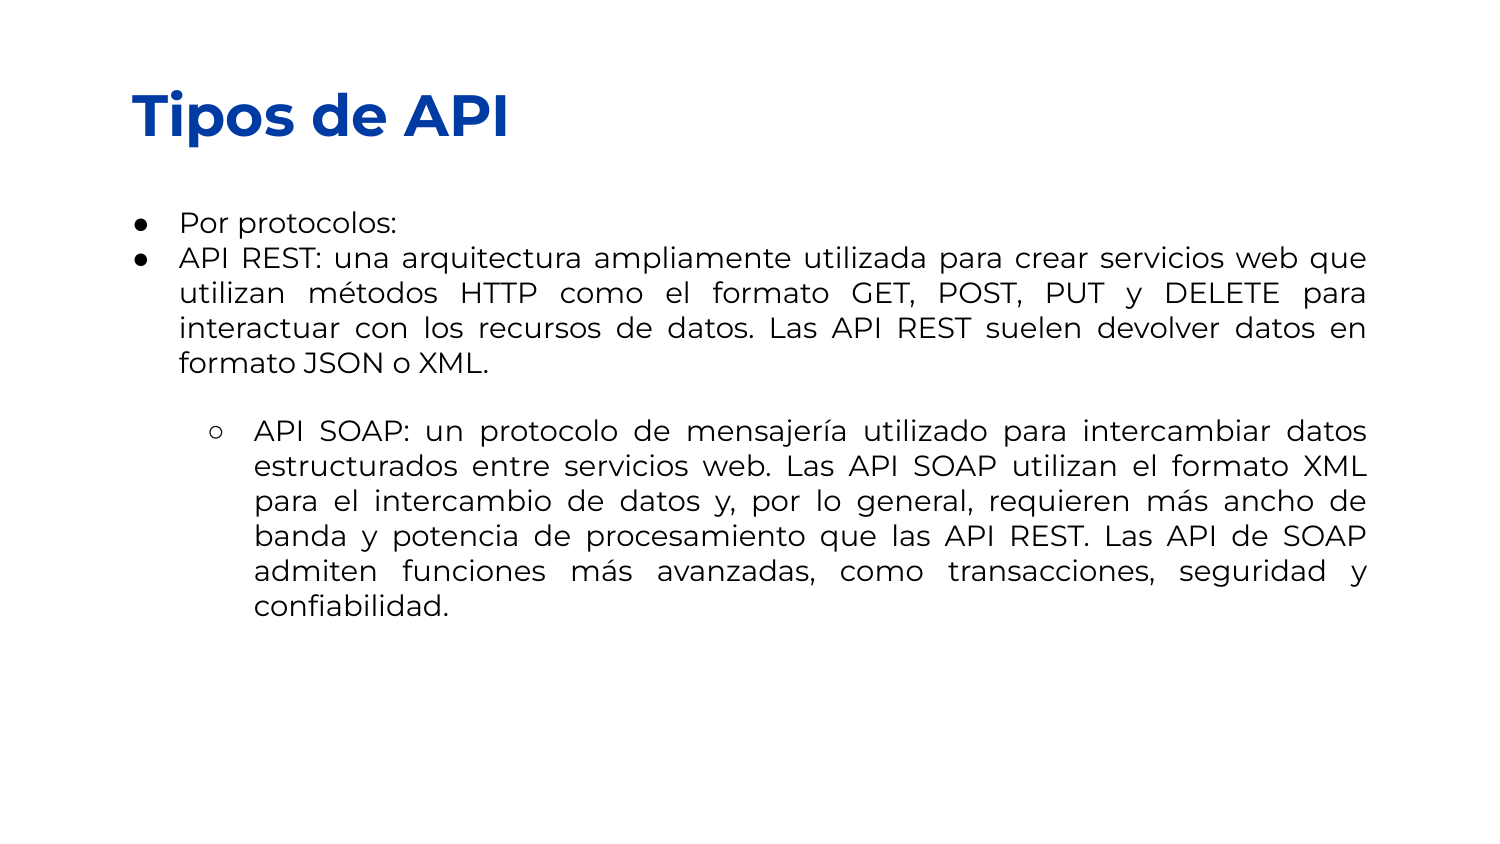

# Tipos de API
Por protocolos:
API REST: una arquitectura ampliamente utilizada para crear servicios web que utilizan métodos HTTP como el formato GET, POST, PUT y DELETE para interactuar con los recursos de datos. Las API REST suelen devolver datos en formato JSON o XML.
API SOAP: un protocolo de mensajería utilizado para intercambiar datos estructurados entre servicios web. Las API SOAP utilizan el formato XML para el intercambio de datos y, por lo general, requieren más ancho de banda y potencia de procesamiento que las API REST. Las API de SOAP admiten funciones más avanzadas, como transacciones, seguridad y confiabilidad.